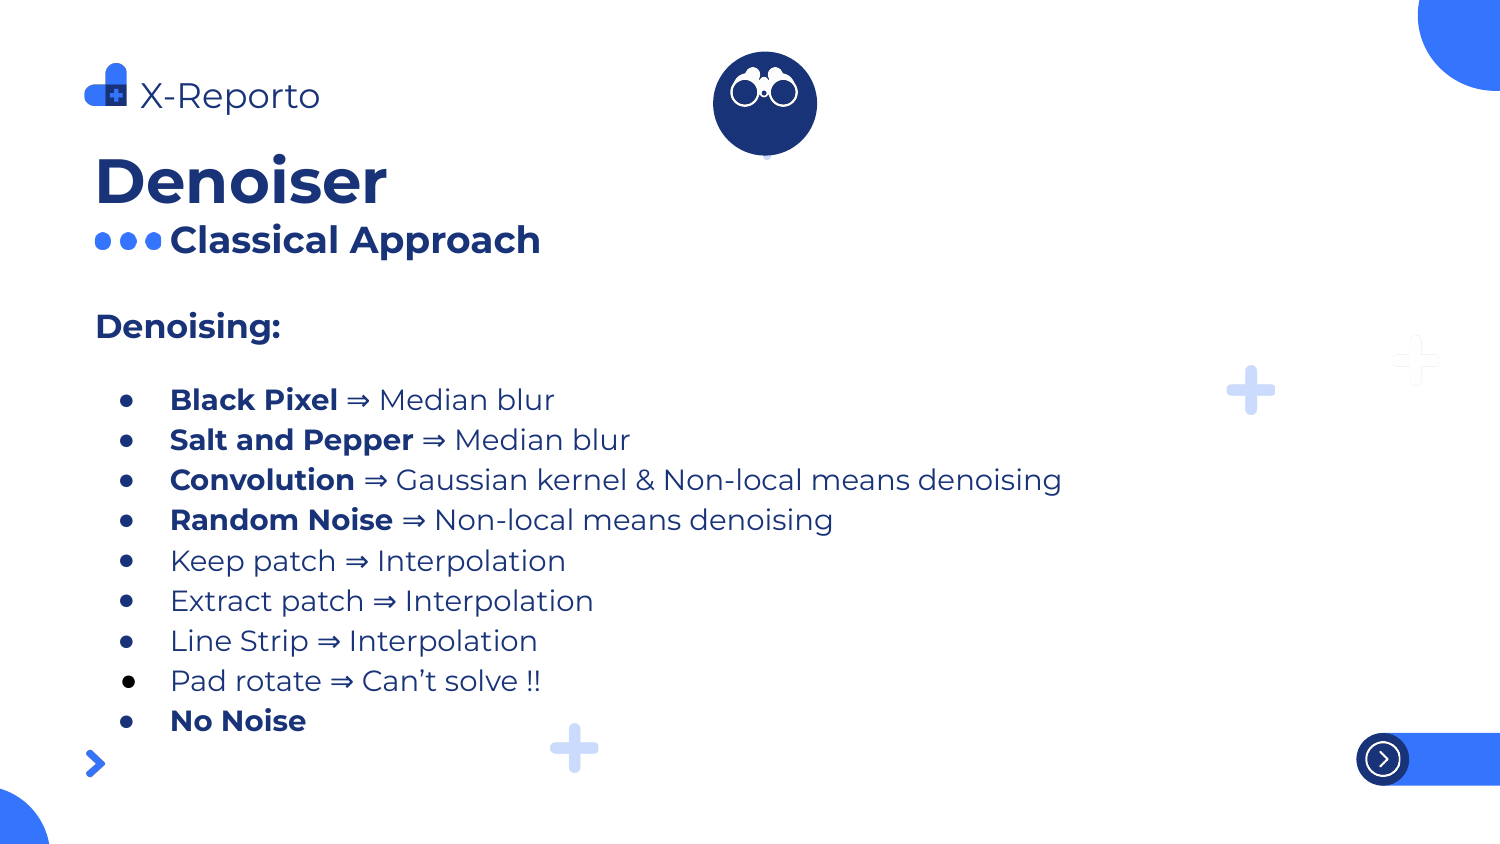

X-Reporto

Denoiser
Classical Approach

Denoising:

Black Pixel ⇒ Median blur
Salt and Pepper ⇒ Median blur
Convolution ⇒ Gaussian kernel & Non-local means denoising
Random Noise ⇒ Non-local means denoising
Keep patch ⇒ Interpolation
Extract patch ⇒ Interpolation
Line Strip ⇒ Interpolation
Pad rotate ⇒ Can’t solve !!
No Noise